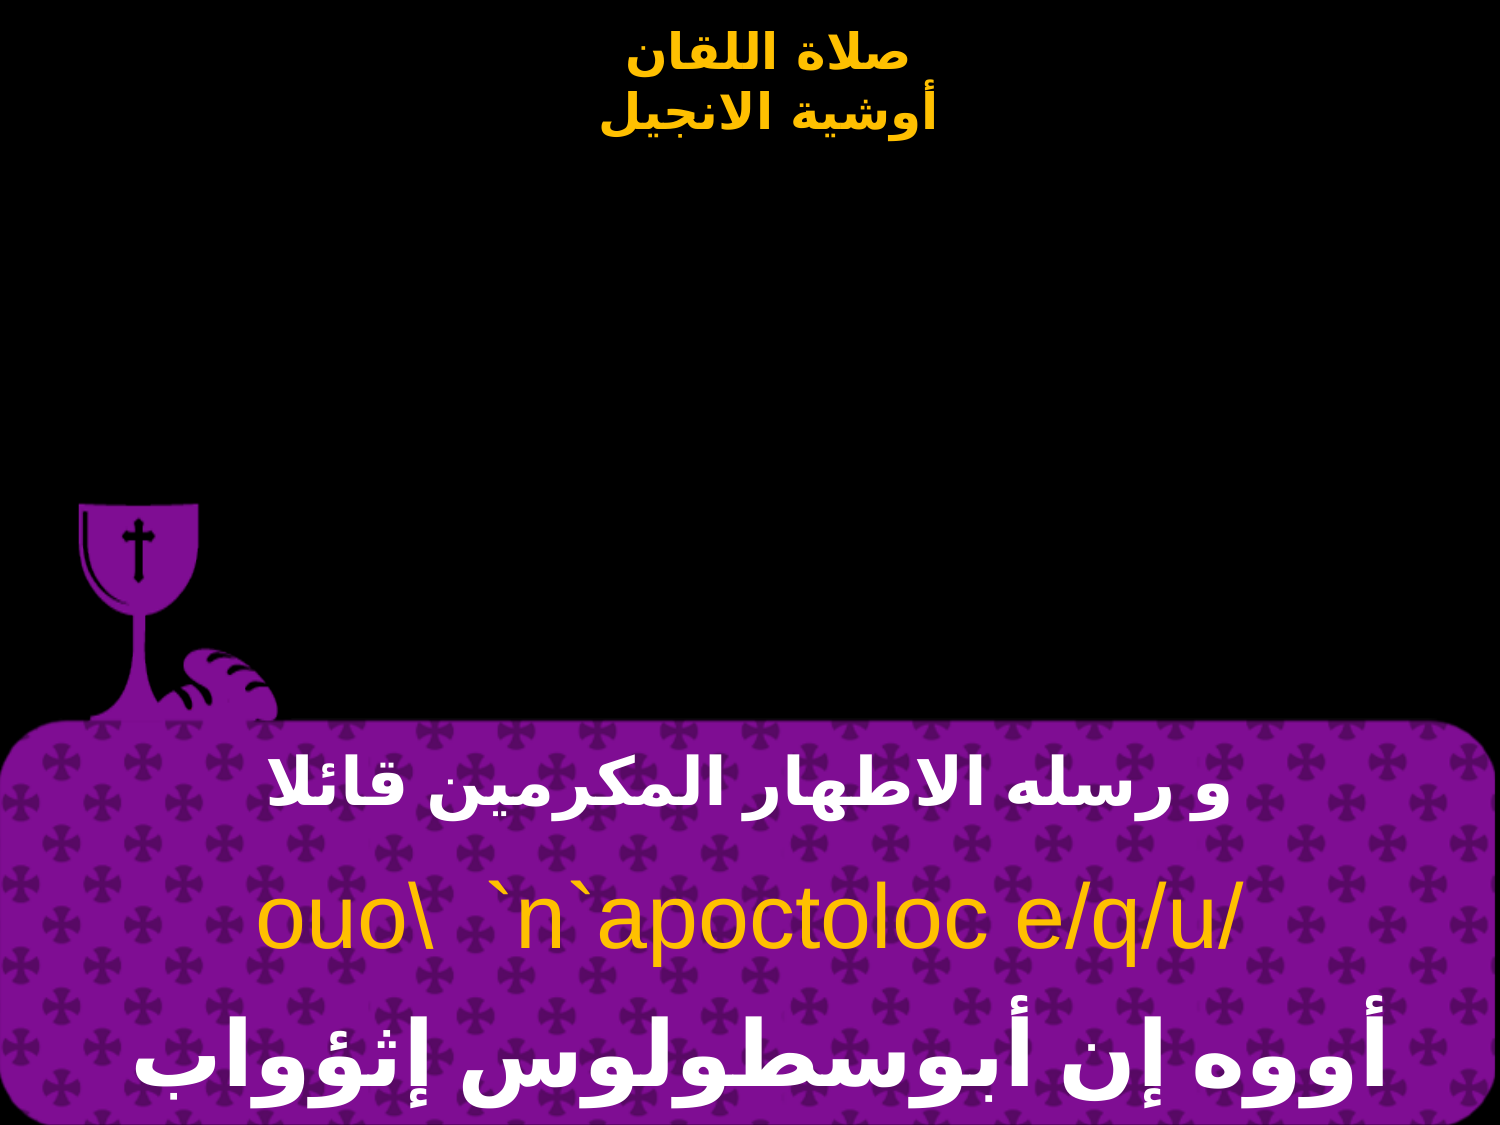

# و رسله الاطهار المكرمين قائلا
ouo\  `n`apoctoloc e/q/u/
أووه إن أبوسطولوس إثؤواب